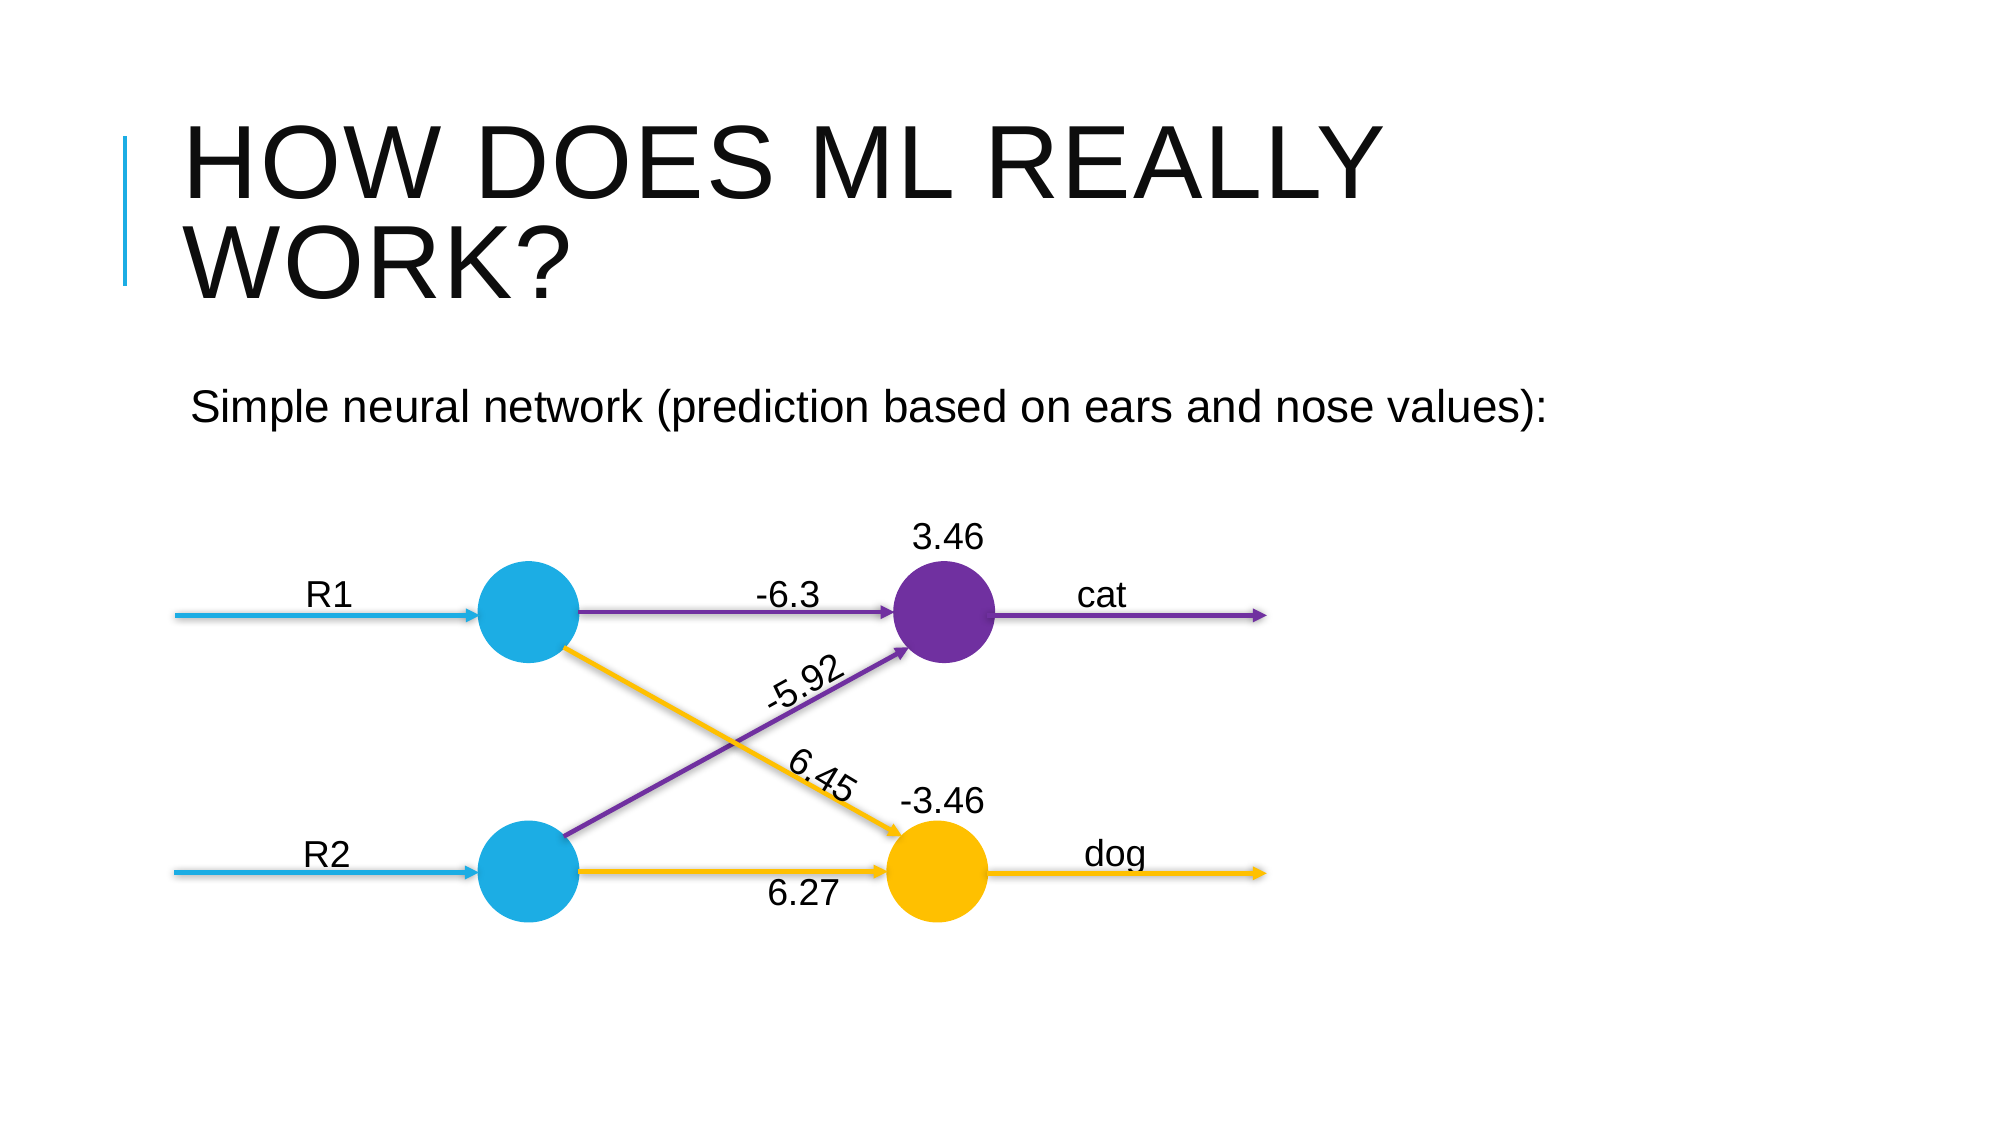

# How does ML really work?
Simple neural network (prediction based on ears and nose values):

3.46

-6.3
cat

R1
-5.92
6.45
-3.46
dog

R2
6.27